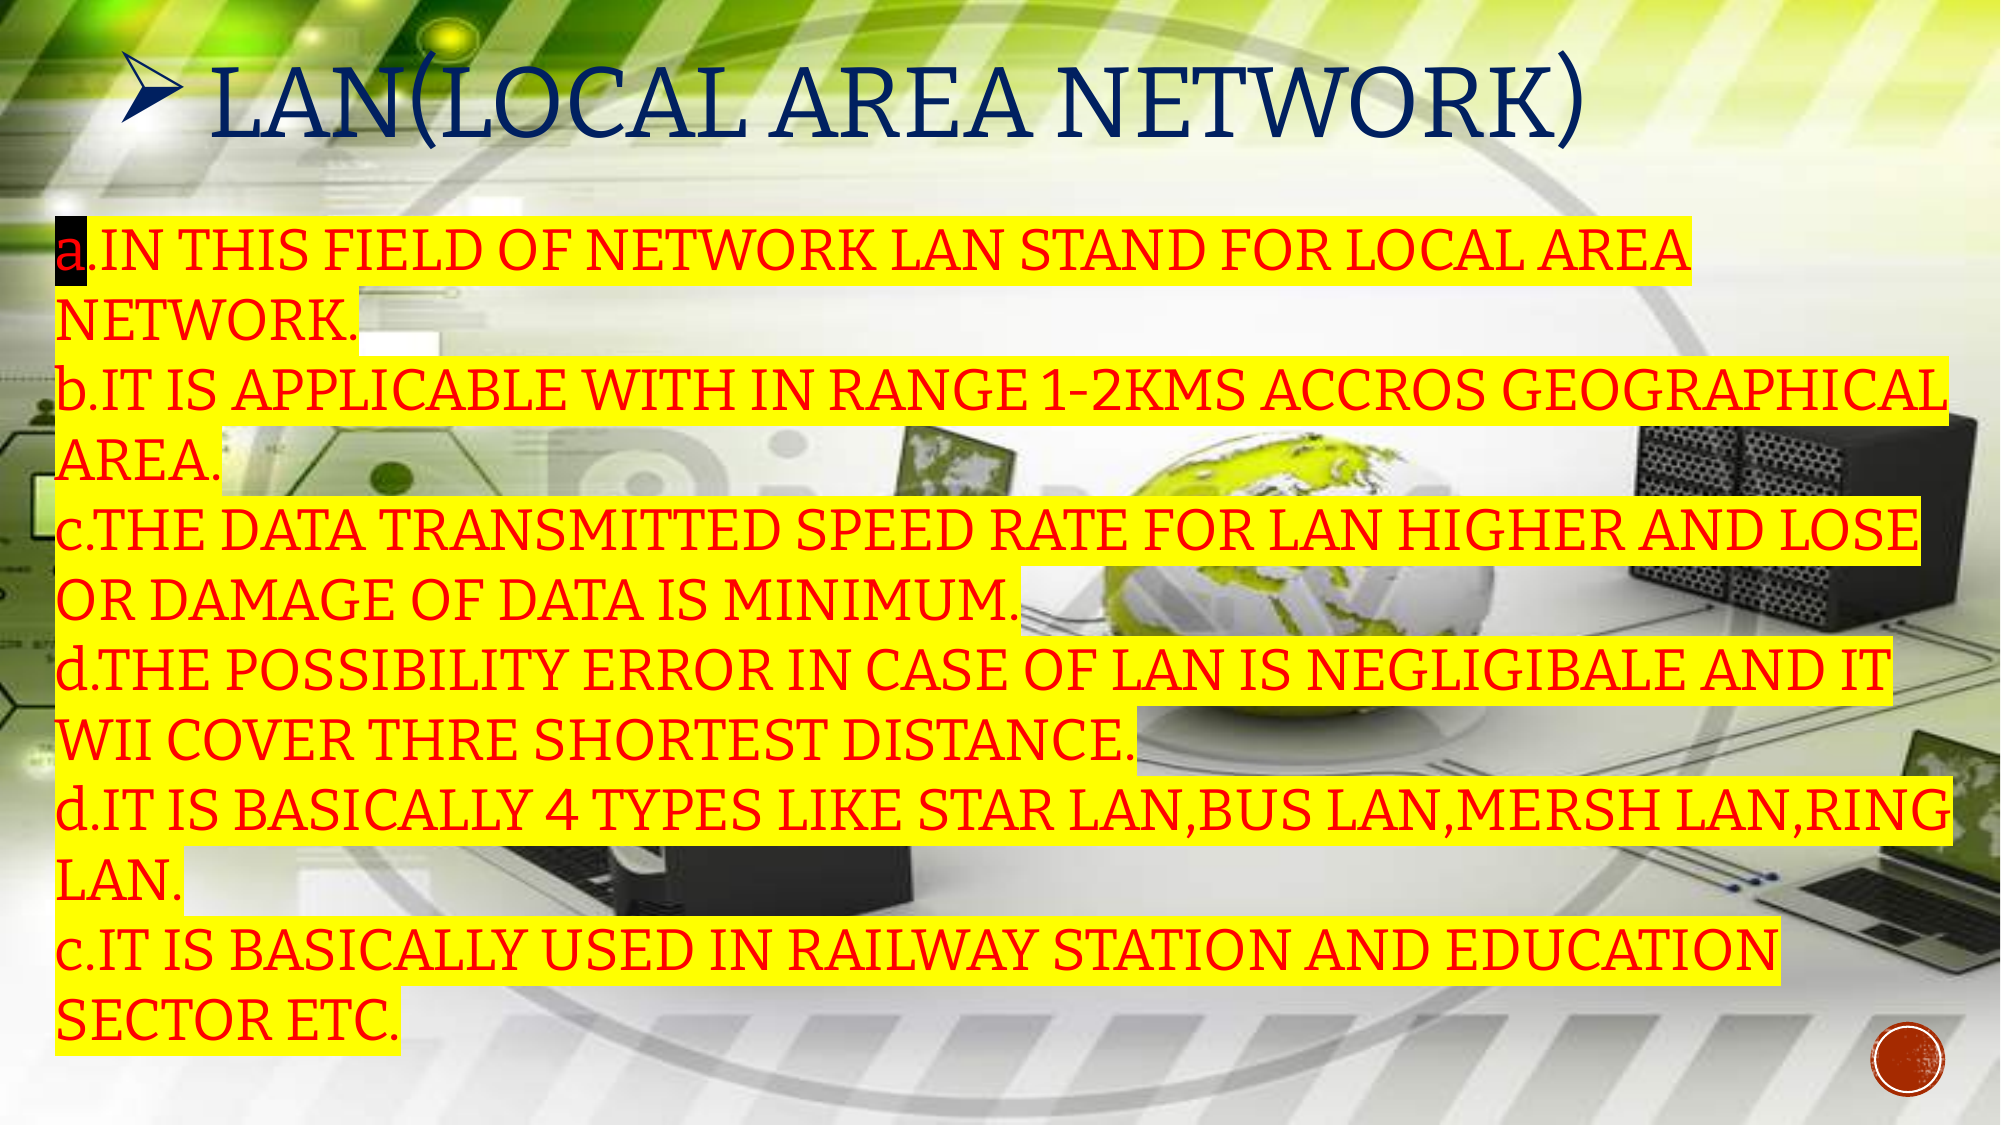

# LAN(LOCAL AREA NETWORK)
a.IN THIS FIELD OF NETWORK LAN STAND FOR LOCAL AREA NETWORK.
b.IT IS APPLICABLE WITH IN RANGE 1-2KMS ACCROS GEOGRAPHICAL AREA.
c.THE DATA TRANSMITTED SPEED RATE FOR LAN HIGHER AND LOSE OR DAMAGE OF DATA IS MINIMUM.
d.THE POSSIBILITY ERROR IN CASE OF LAN IS NEGLIGIBALE AND IT WII COVER THRE SHORTEST DISTANCE.
d.IT IS BASICALLY 4 TYPES LIKE STAR LAN,BUS LAN,MERSH LAN,RING LAN.
c.IT IS BASICALLY USED IN RAILWAY STATION AND EDUCATION SECTOR ETC.